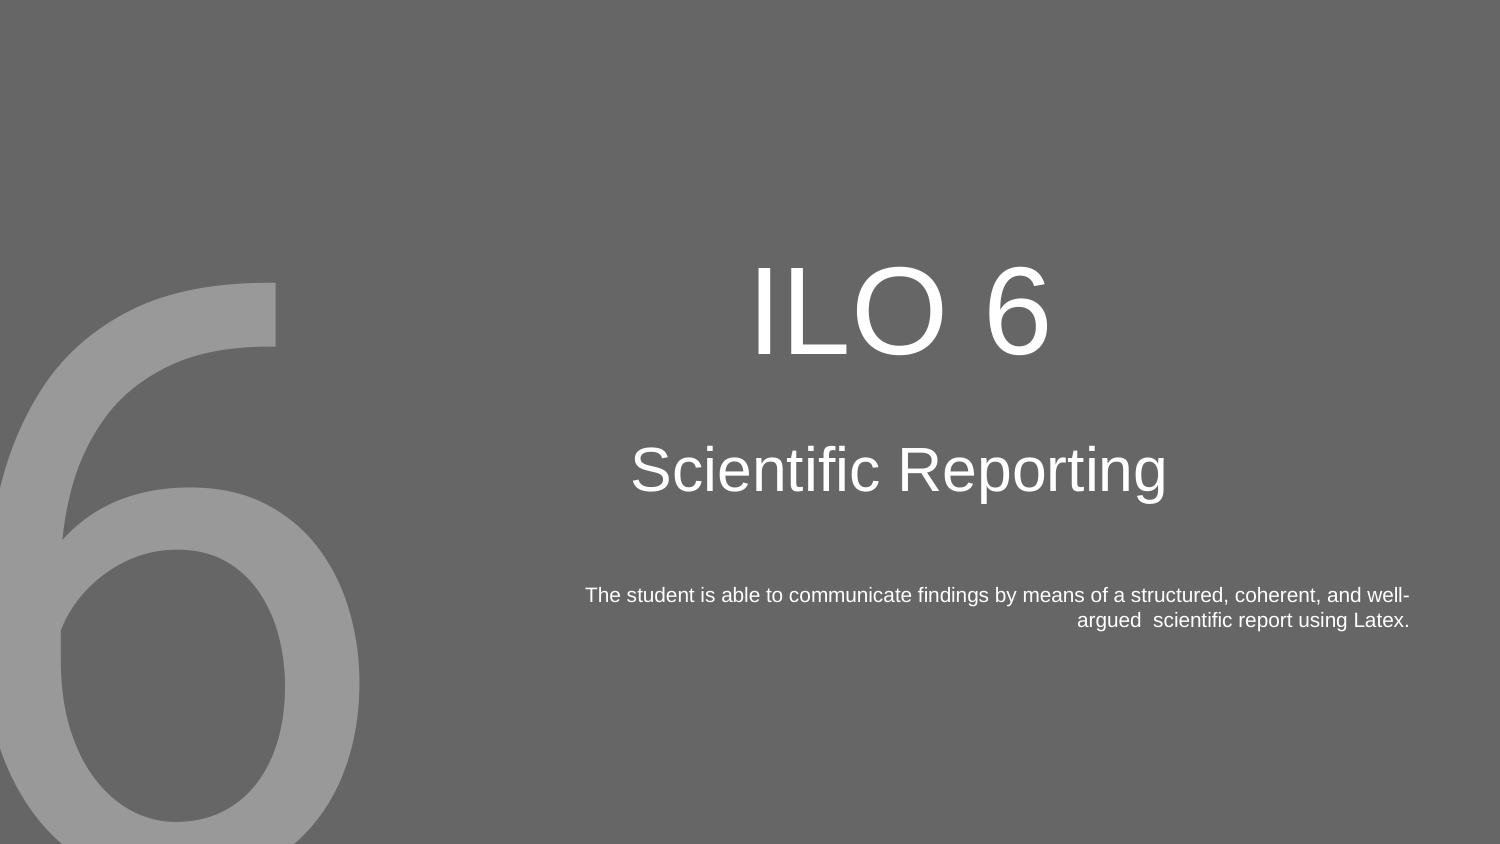

6
# ILO 6
Scientific Reporting
The student is able to communicate findings by means of a structured, coherent, and well-argued  scientific report using Latex.